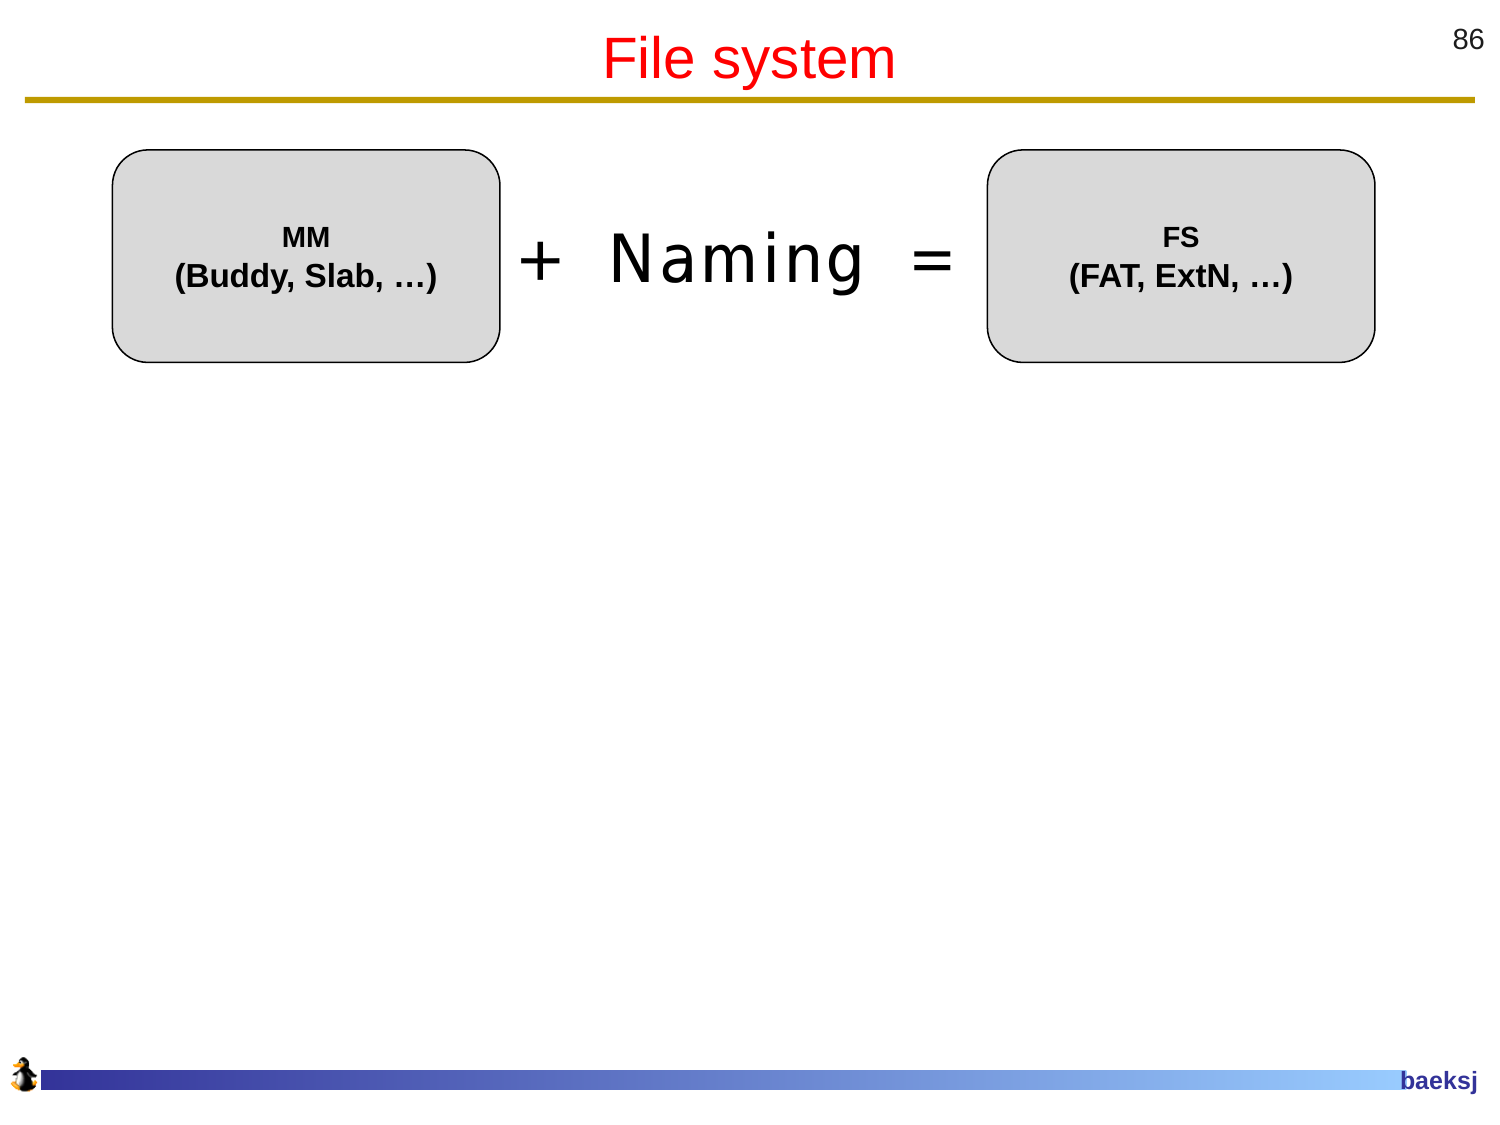

# File system
86
MM
(Buddy, Slab, …)
FS
(FAT, ExtN, …)
+  Naming  =